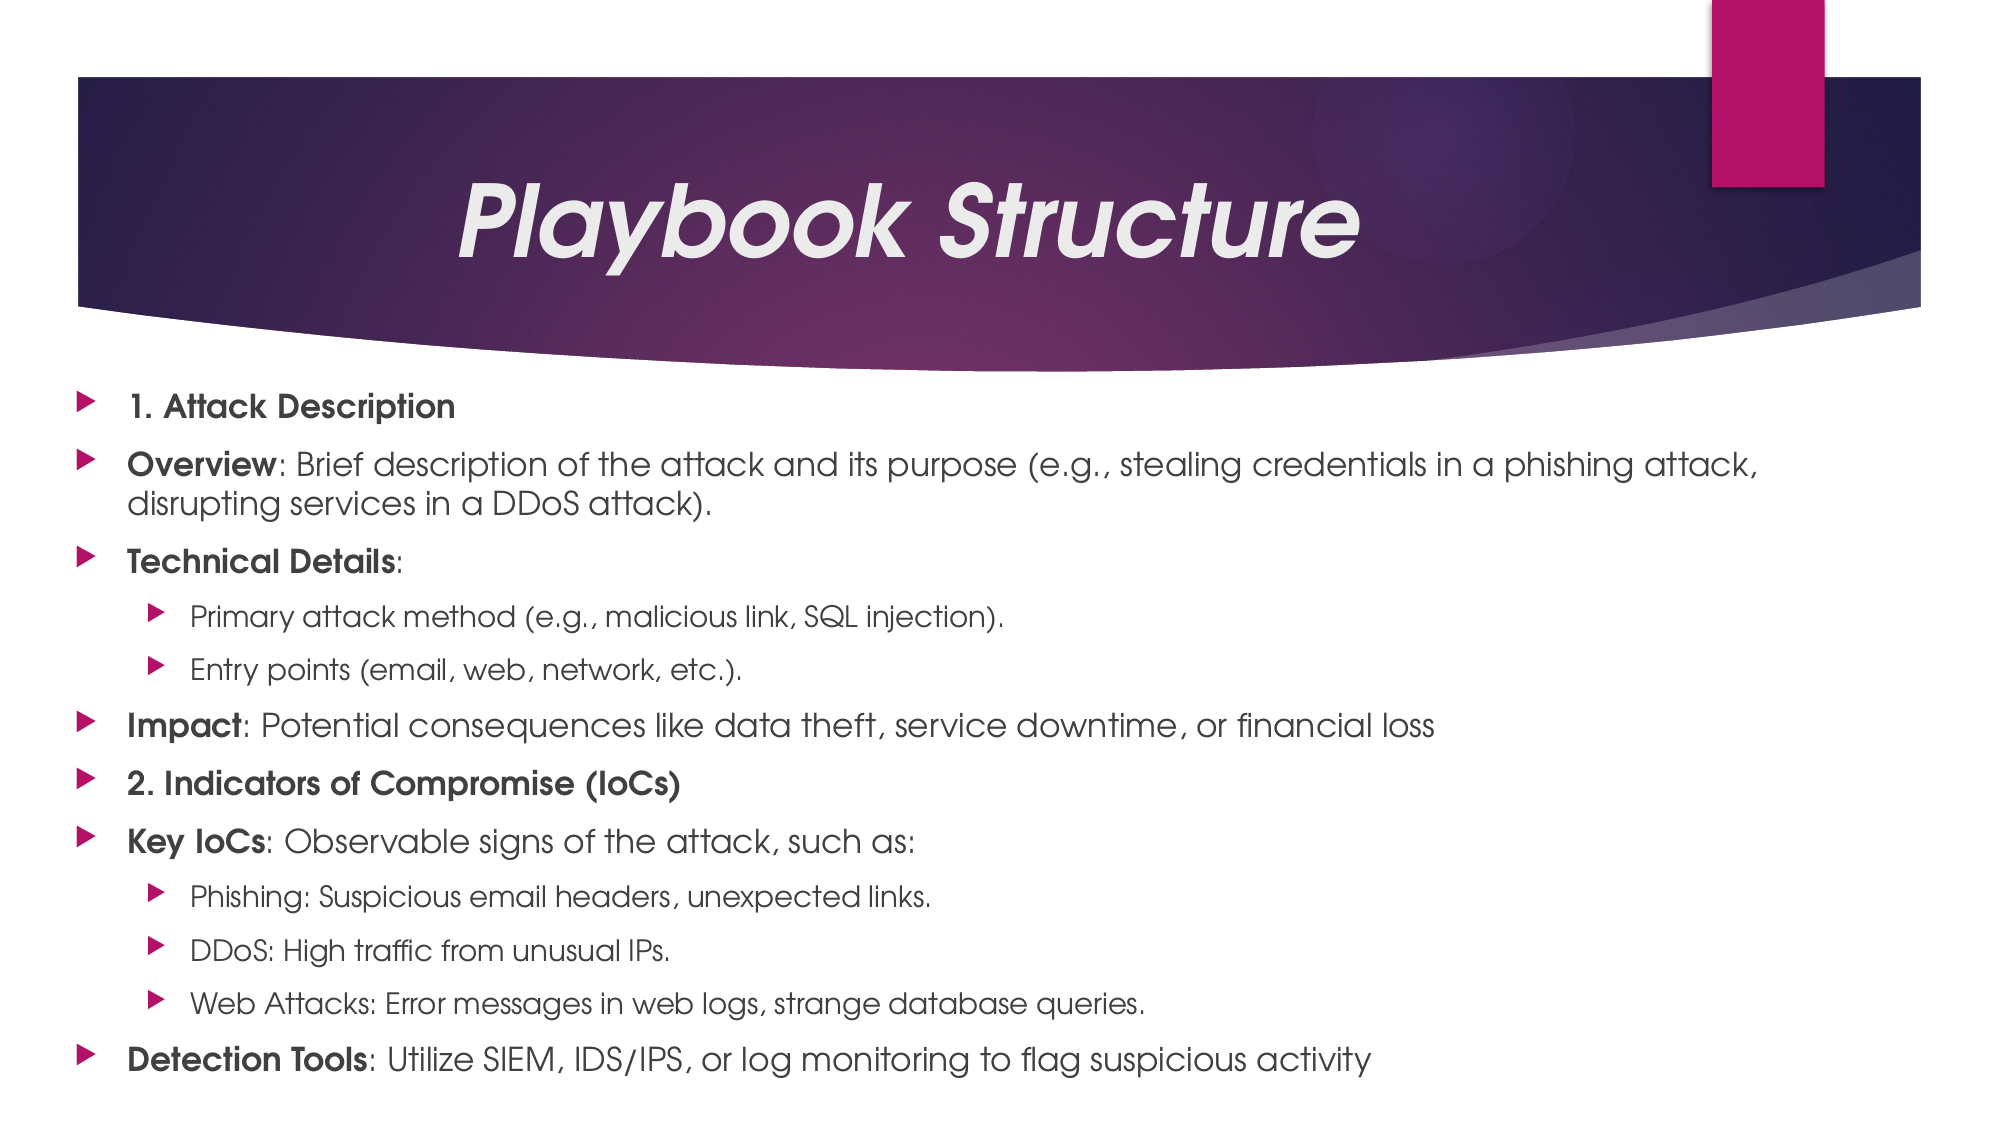

# Playbook Structure
1. Attack Description
Overview: Brief description of the attack and its purpose (e.g., stealing credentials in a phishing attack, disrupting services in a DDoS attack).
Technical Details:
Primary attack method (e.g., malicious link, SQL injection).
Entry points (email, web, network, etc.).
Impact: Potential consequences like data theft, service downtime, or financial loss
2. Indicators of Compromise (IoCs)
Key IoCs: Observable signs of the attack, such as:
Phishing: Suspicious email headers, unexpected links.
DDoS: High traffic from unusual IPs.
Web Attacks: Error messages in web logs, strange database queries.
Detection Tools: Utilize SIEM, IDS/IPS, or log monitoring to flag suspicious activity